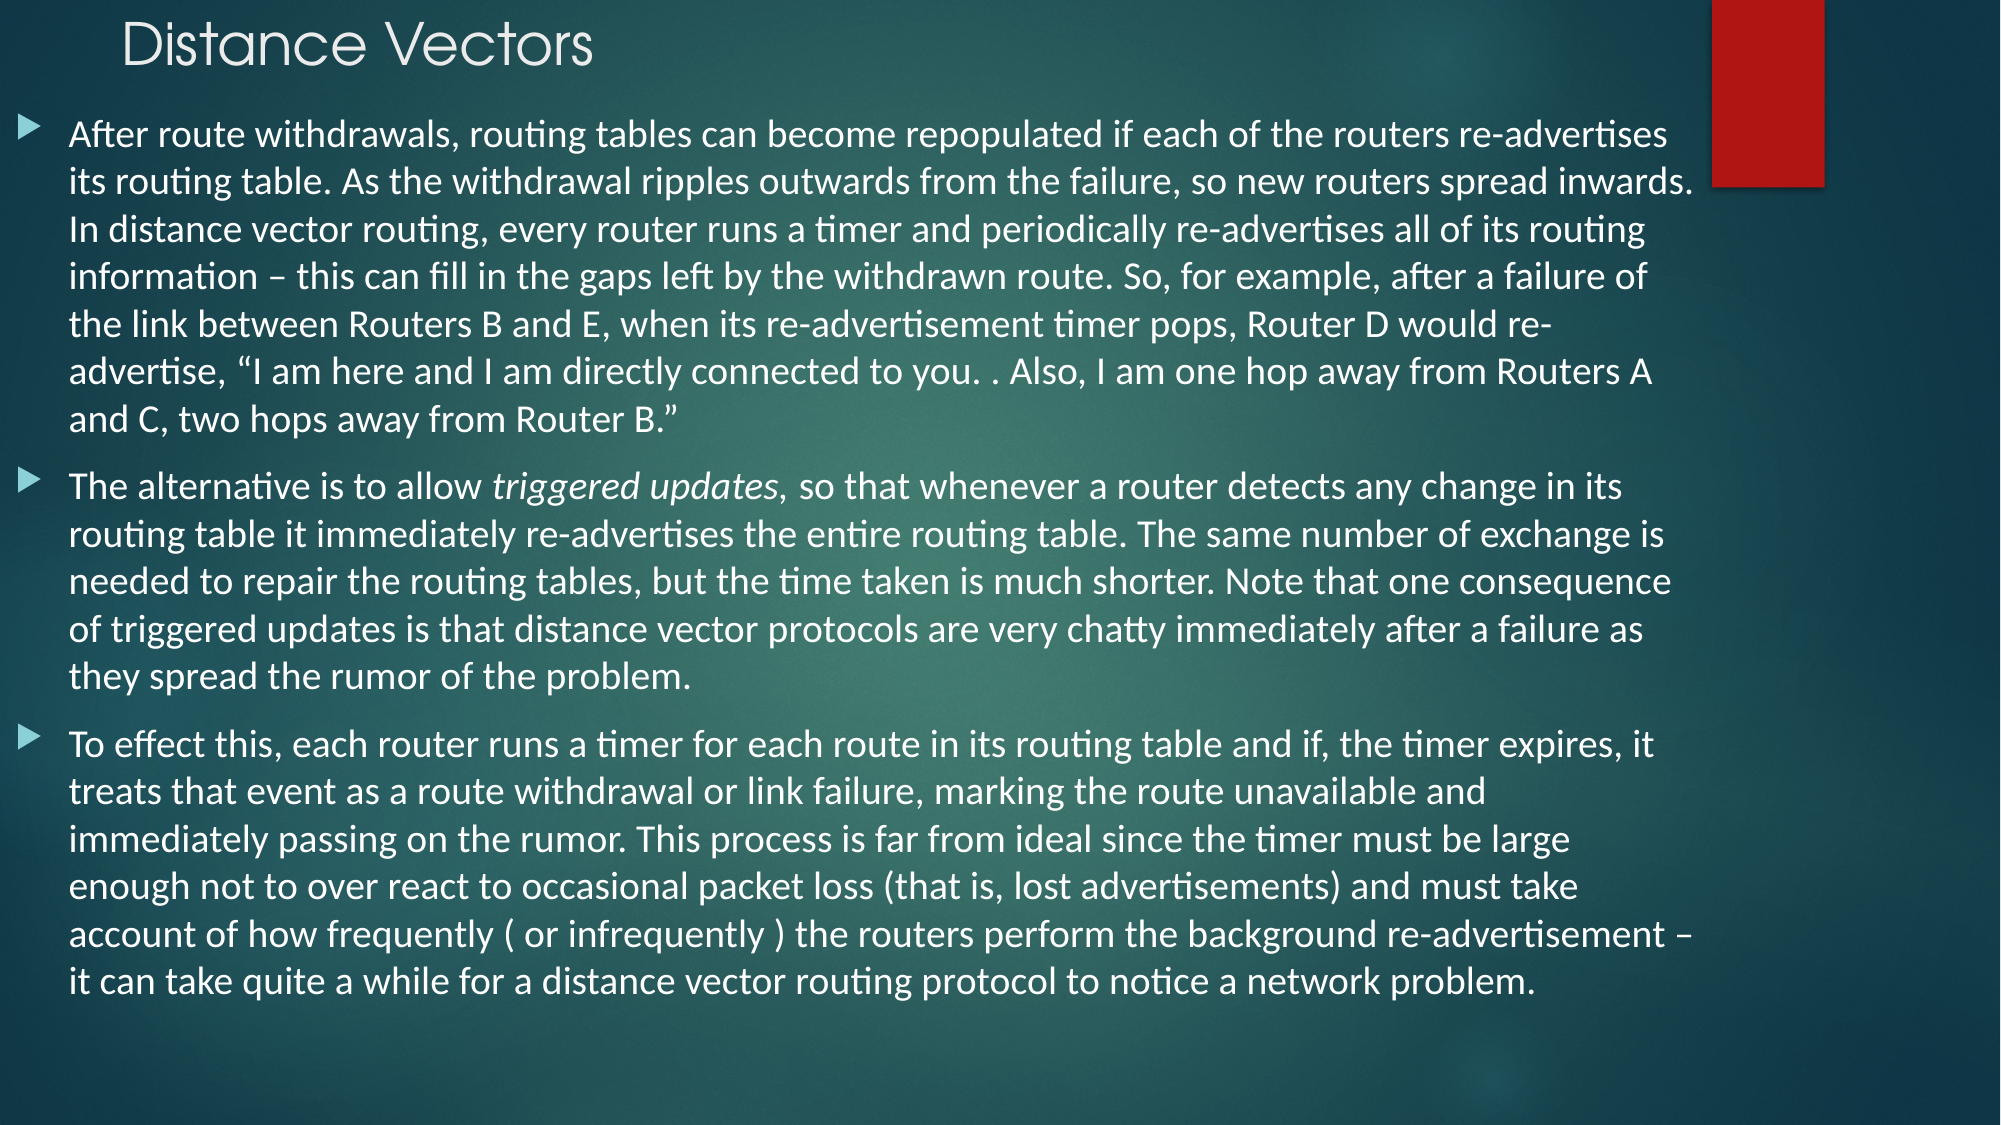

# Distance Vectors
After route withdrawals, routing tables can become repopulated if each of the routers re-advertises its routing table. As the withdrawal ripples outwards from the failure, so new routers spread inwards. In distance vector routing, every router runs a timer and periodically re-advertises all of its routing information – this can fill in the gaps left by the withdrawn route. So, for example, after a failure of the link between Routers B and E, when its re-advertisement timer pops, Router D would re-advertise, “I am here and I am directly connected to you. . Also, I am one hop away from Routers A and C, two hops away from Router B.”
The alternative is to allow triggered updates, so that whenever a router detects any change in its routing table it immediately re-advertises the entire routing table. The same number of exchange is needed to repair the routing tables, but the time taken is much shorter. Note that one consequence of triggered updates is that distance vector protocols are very chatty immediately after a failure as they spread the rumor of the problem.
To effect this, each router runs a timer for each route in its routing table and if, the timer expires, it treats that event as a route withdrawal or link failure, marking the route unavailable and immediately passing on the rumor. This process is far from ideal since the timer must be large enough not to over react to occasional packet loss (that is, lost advertisements) and must take account of how frequently ( or infrequently ) the routers perform the background re-advertisement – it can take quite a while for a distance vector routing protocol to notice a network problem.